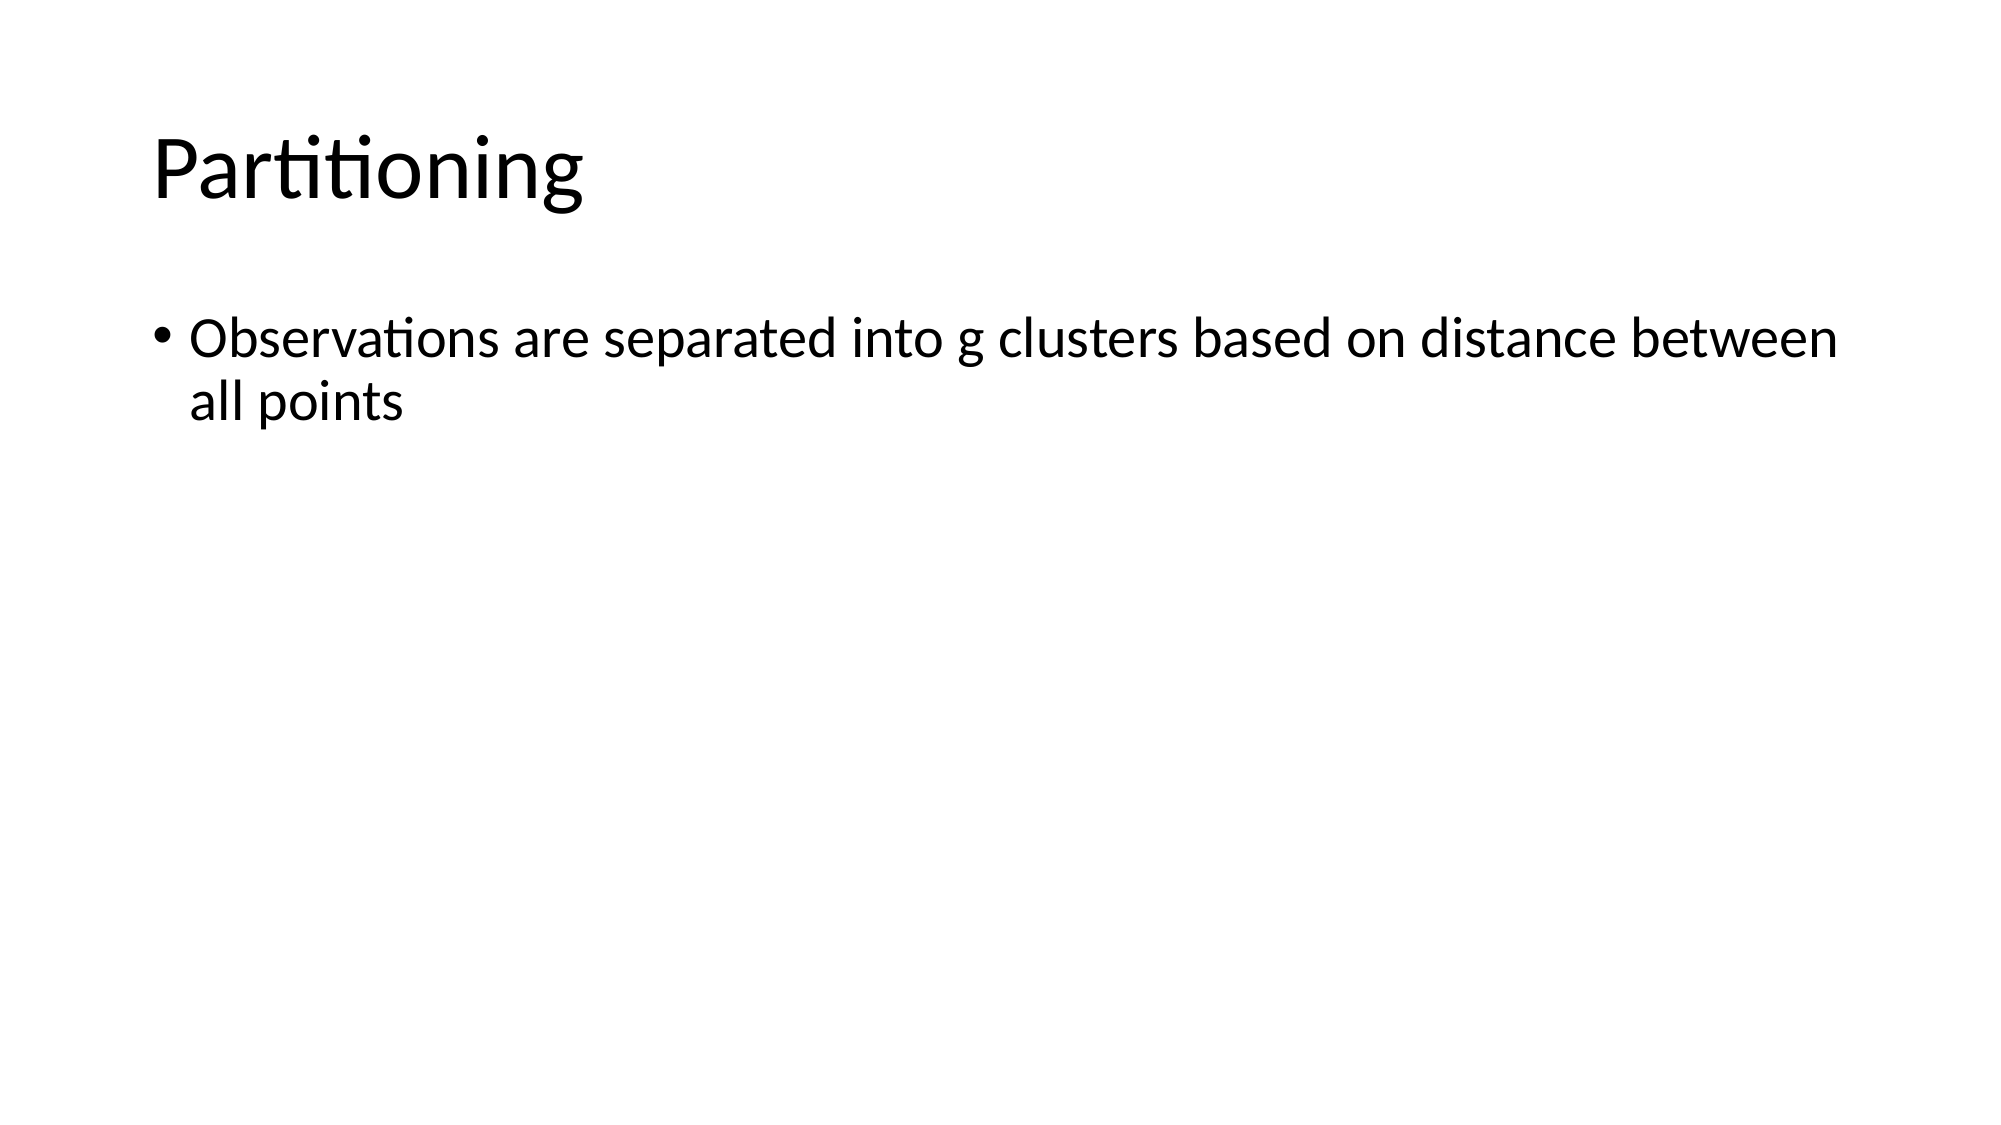

# Partitioning
Observations are separated into g clusters based on distance between all points